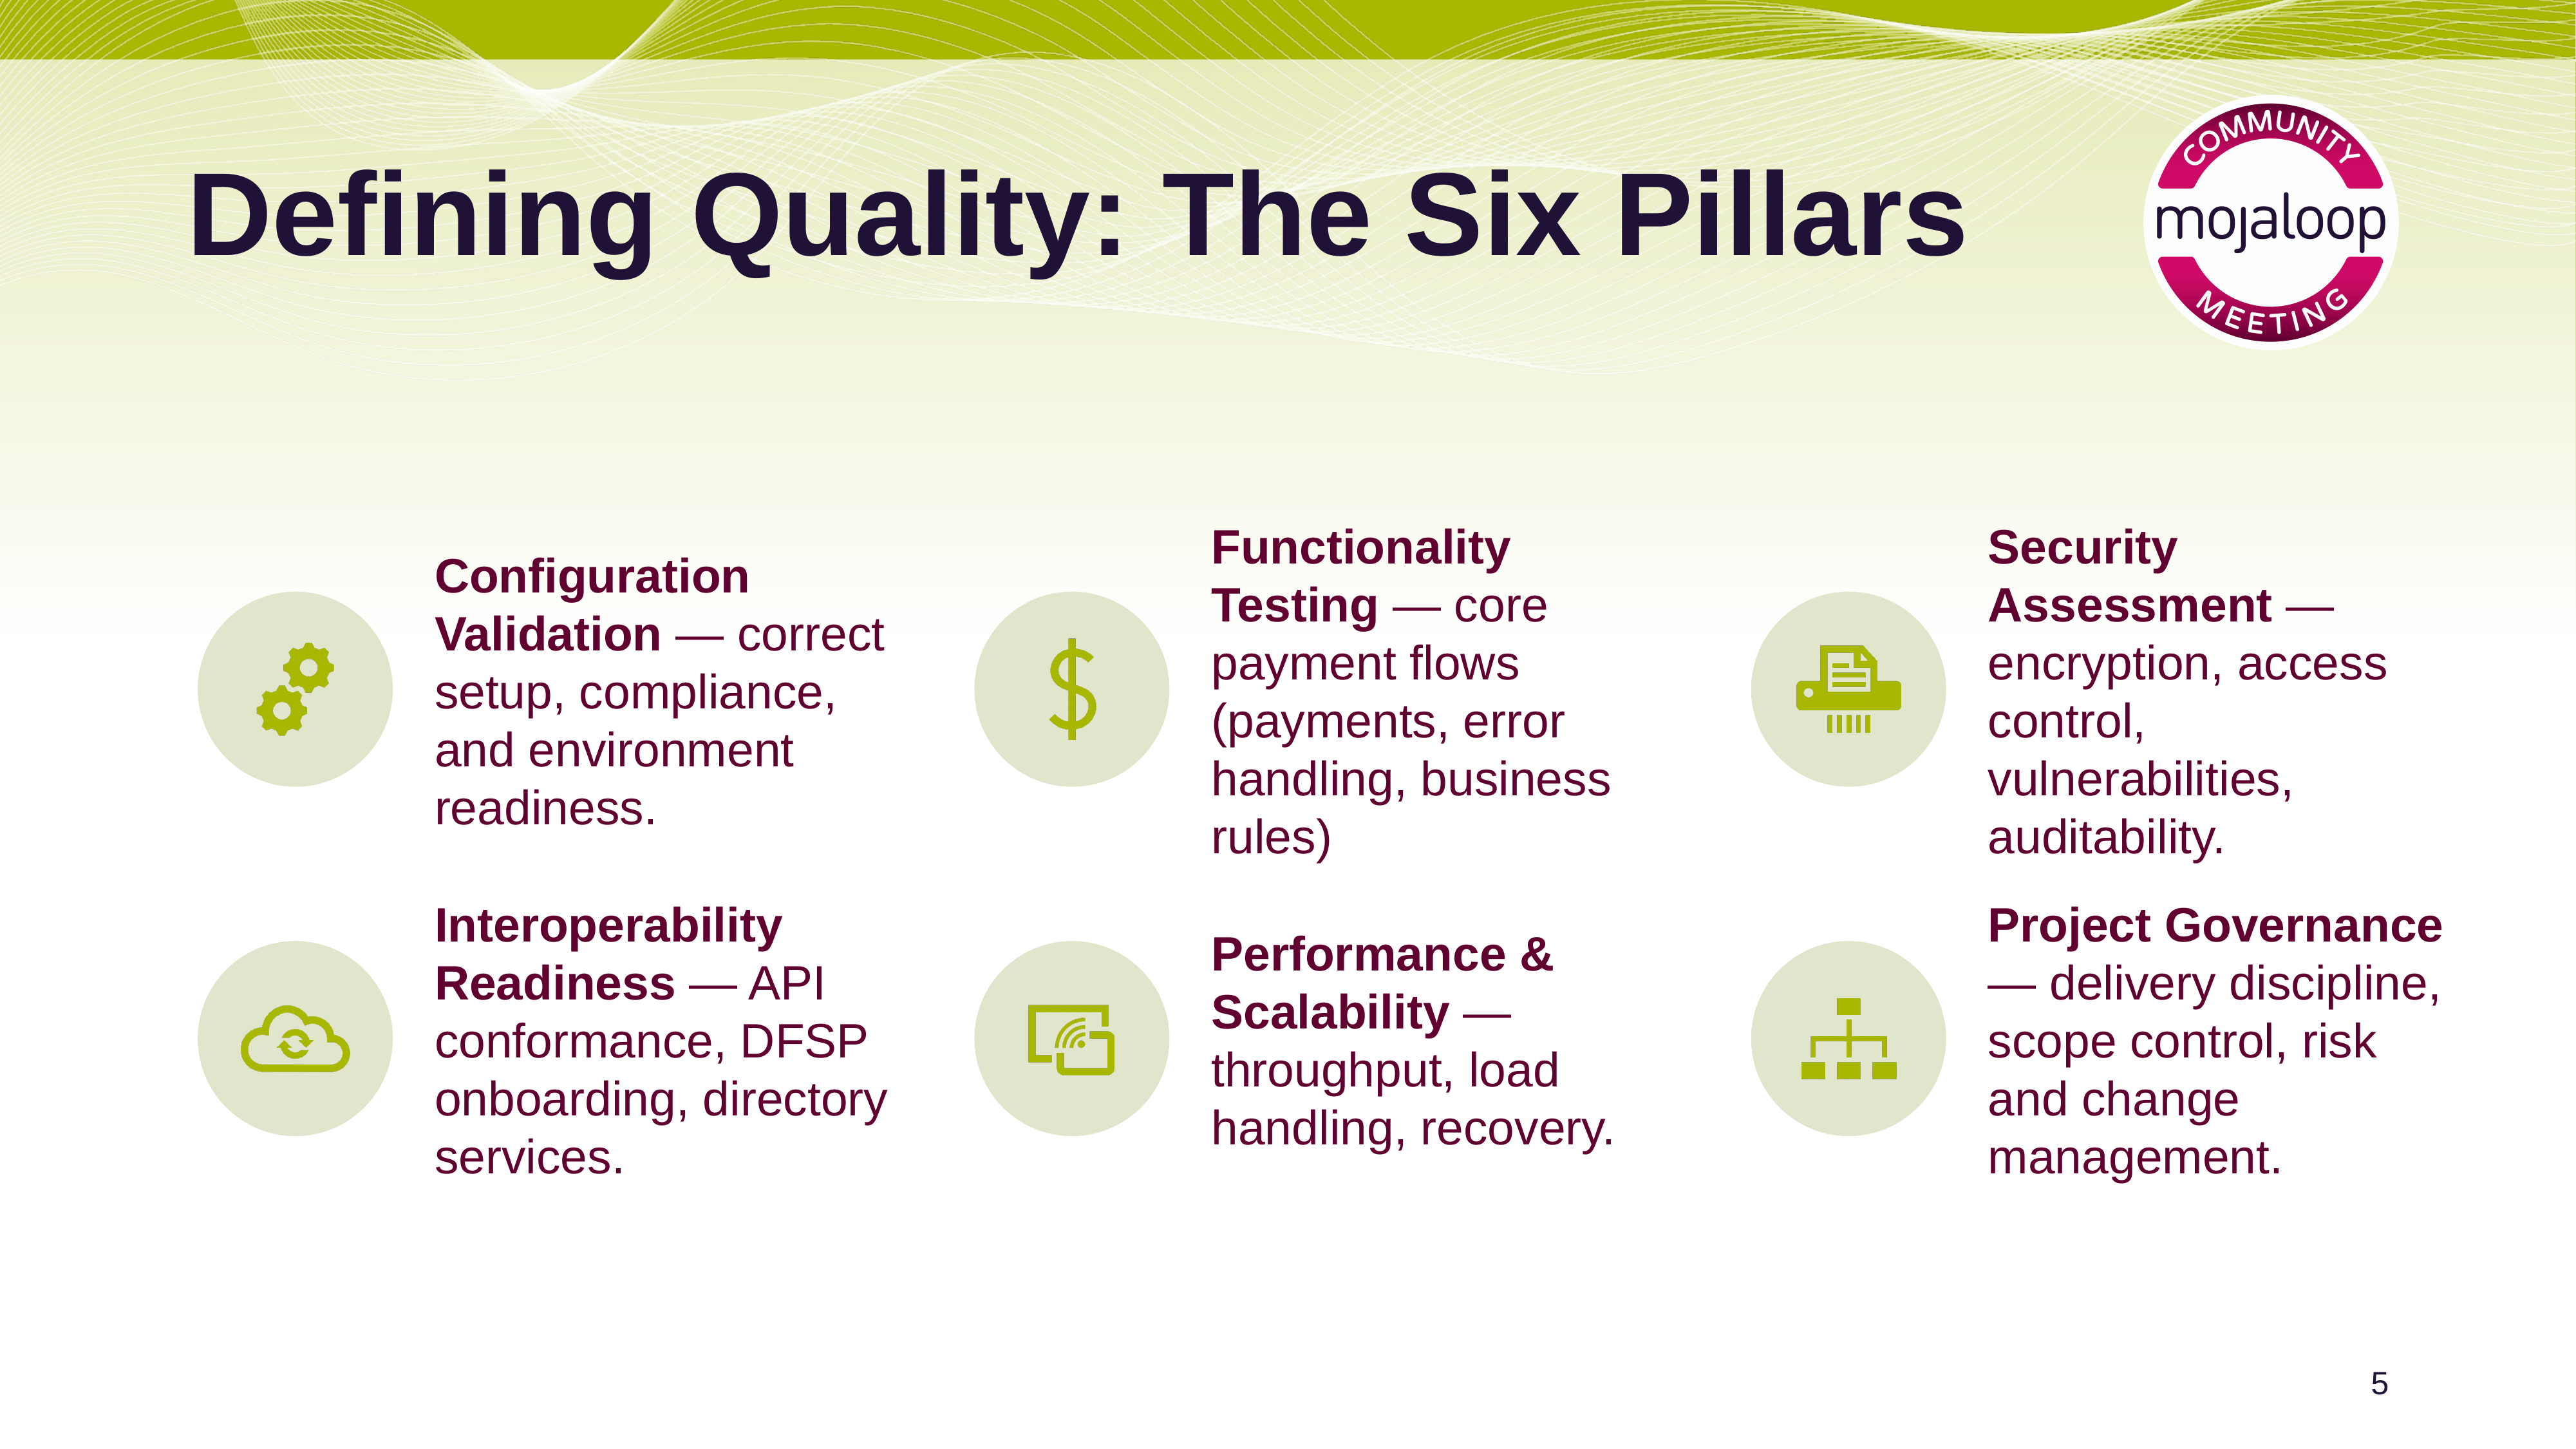

# Defining Quality: The Six Pillars
Configuration Validation — correct setup, compliance, and environment readiness.
Functionality Testing — core payment flows (payments, error handling, business rules)
Security Assessment — encryption, access control, vulnerabilities, auditability.
Interoperability Readiness — API conformance, DFSP onboarding, directory services.
Performance & Scalability — throughput, load handling, recovery.
Project Governance — delivery discipline, scope control, risk and change management.
5